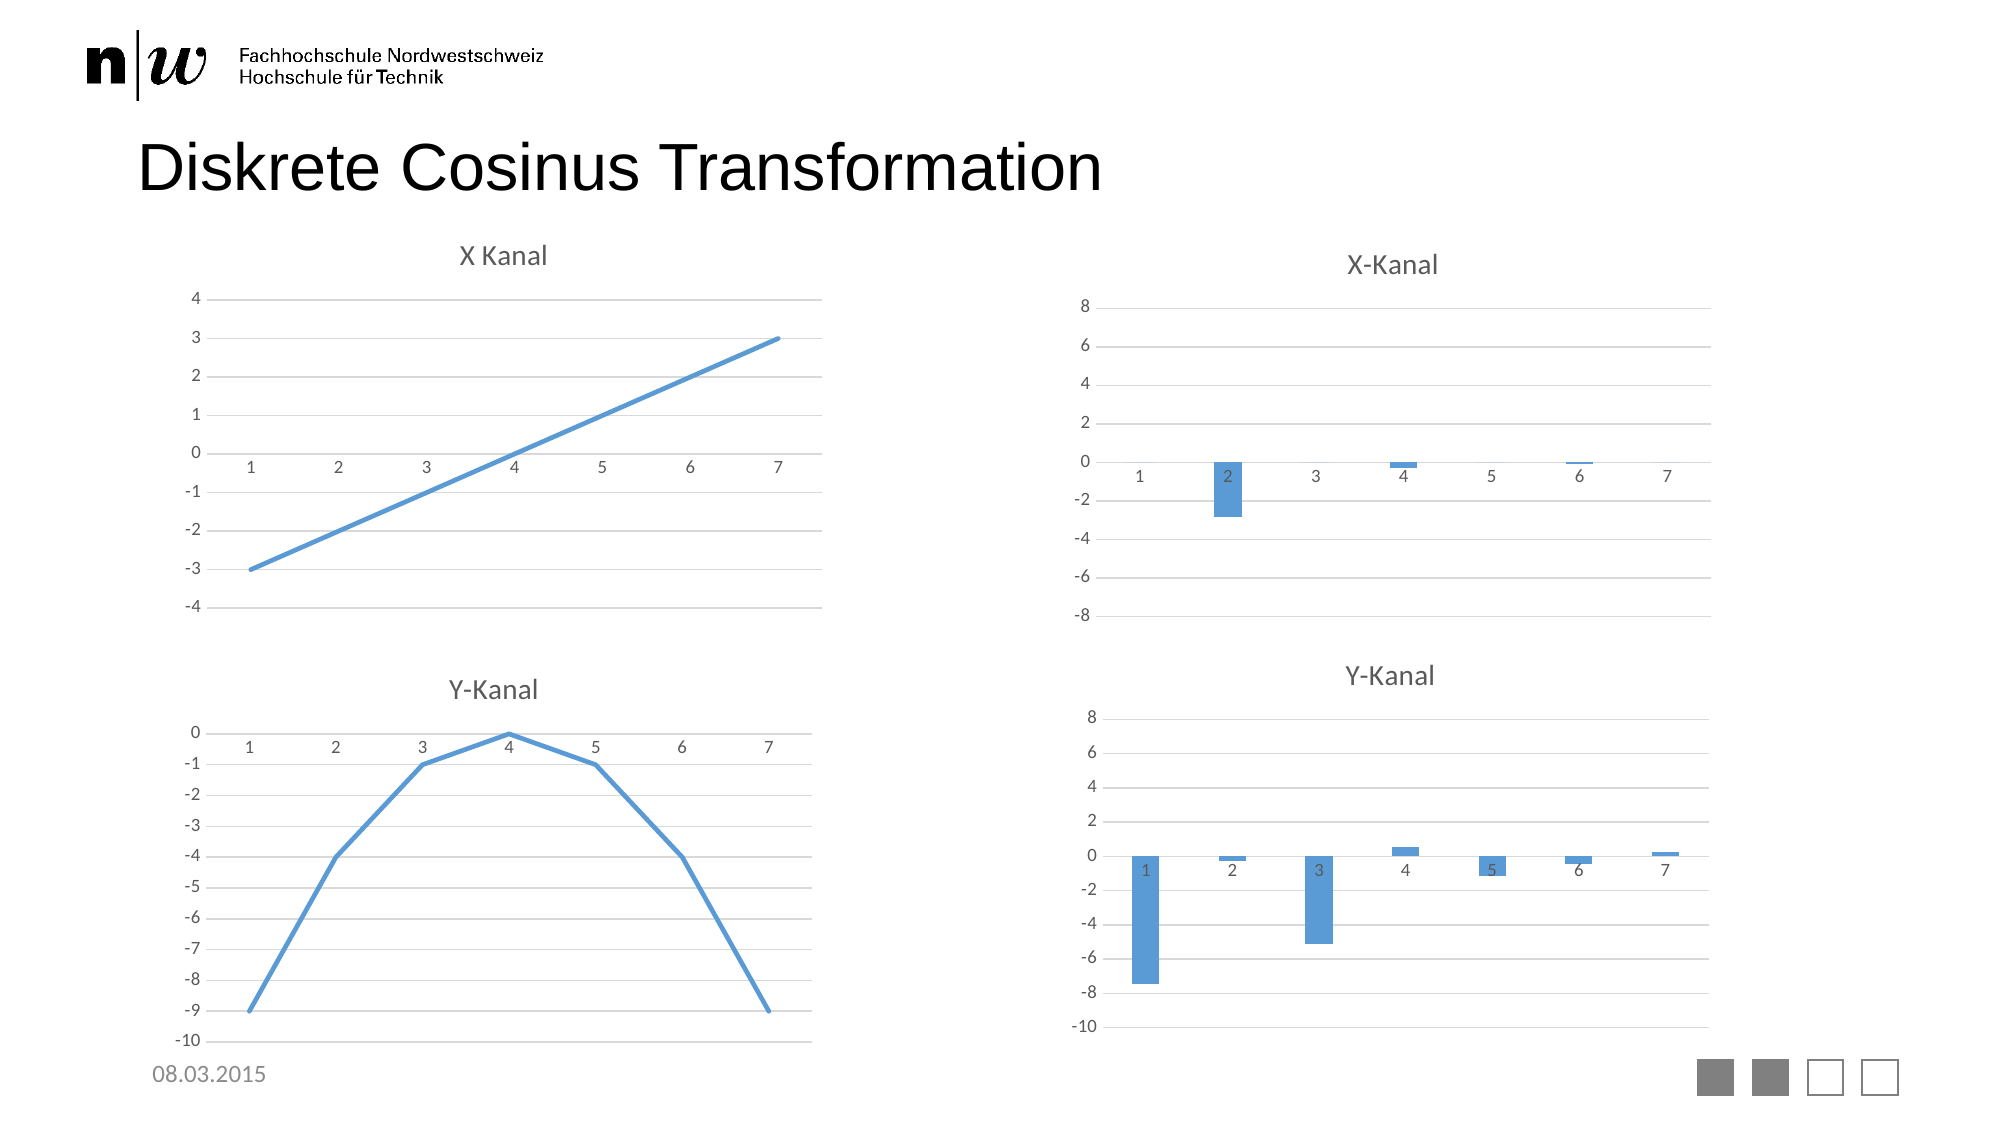

# Diskrete Cosinus Transformation

### Chart: X Kanal

| Category |  |
|---|---|

### Chart:

| Category | X-Kanal |
|---|---|

### Chart:

| Category | Y-Kanal |
|---|---|

### Chart: Y-Kanal

| Category |  |
|---|---|
08.03.2015
12